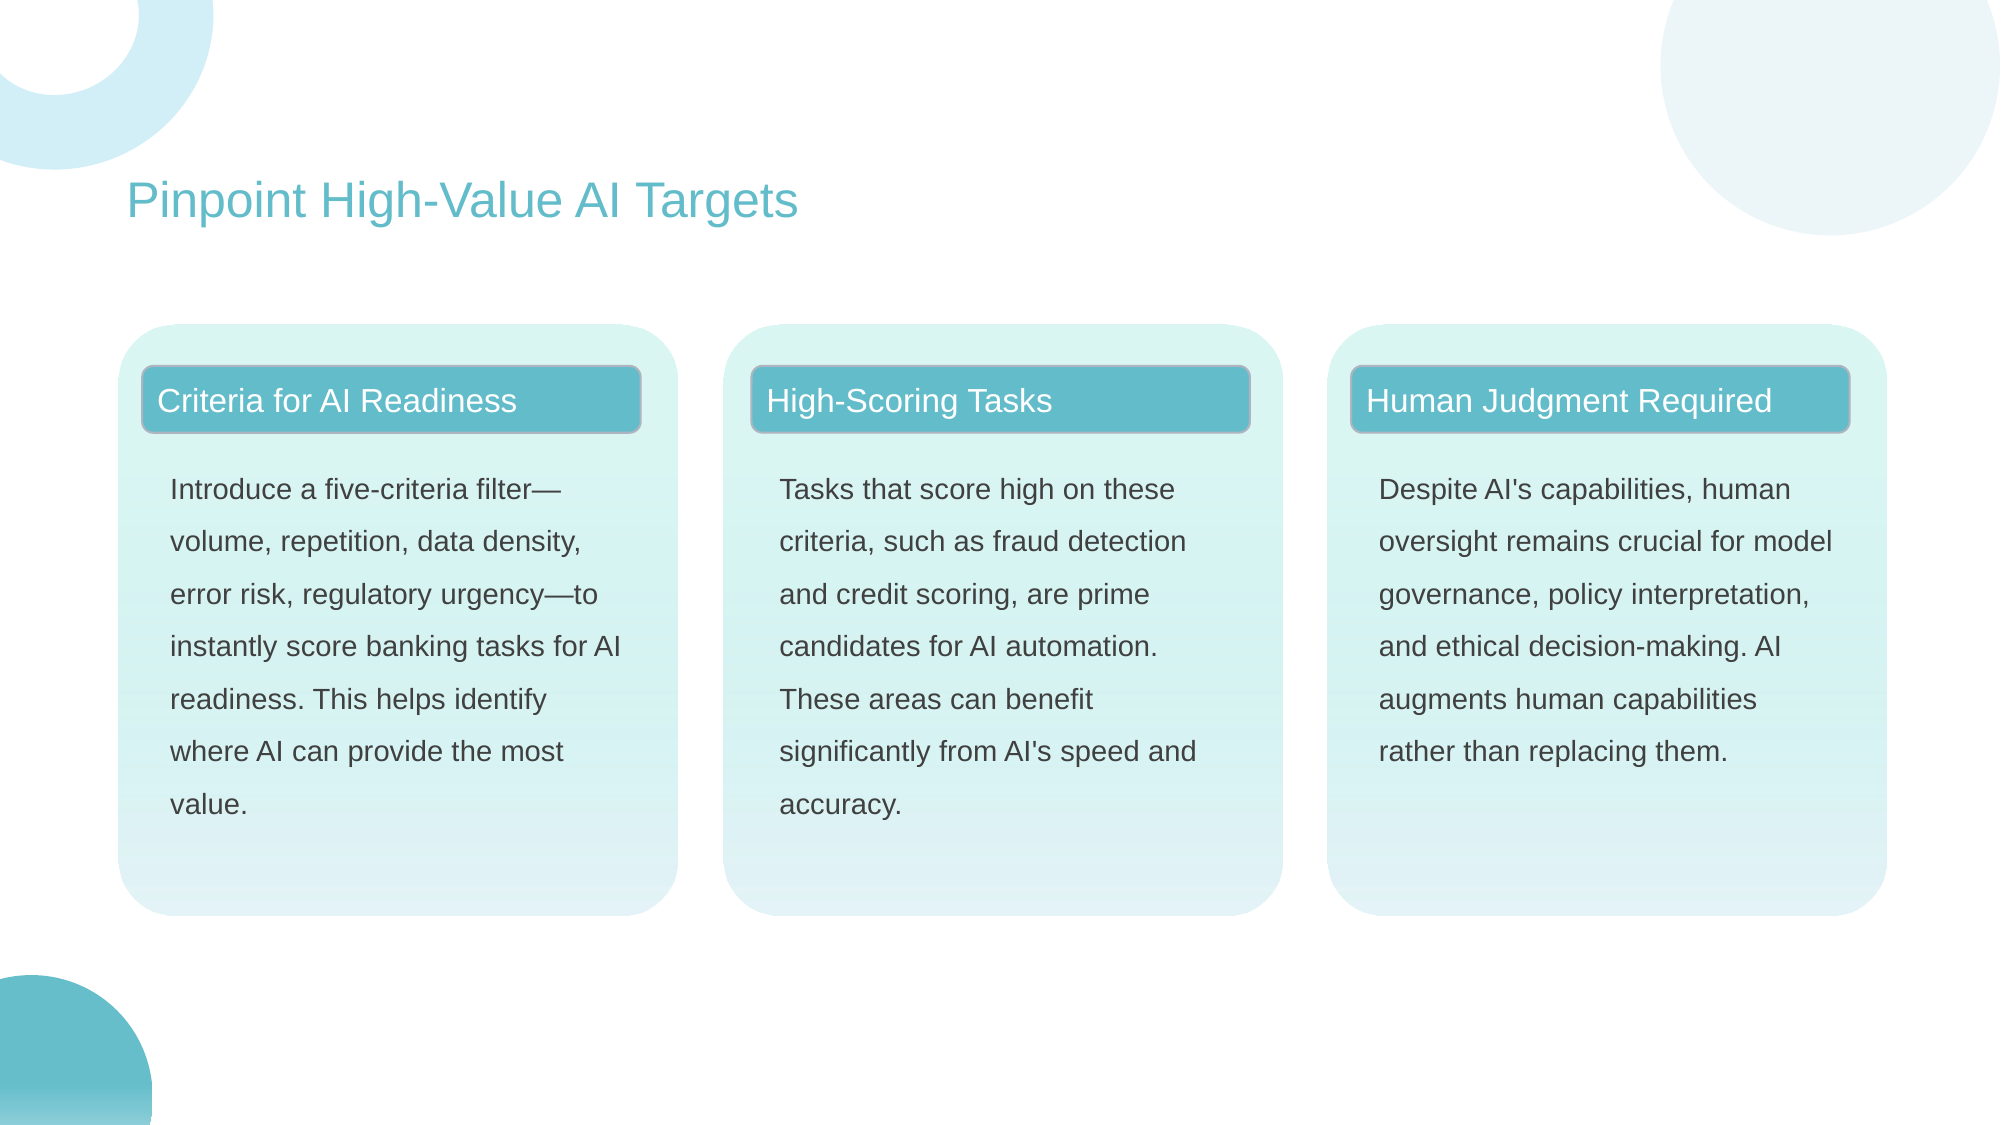

Pinpoint High-Value AI Targets

High-Scoring Tasks
Human Judgment Required
Criteria for AI Readiness
Tasks that score high on these criteria, such as fraud detection and credit scoring, are prime candidates for AI automation. These areas can benefit significantly from AI's speed and accuracy.
Despite AI's capabilities, human oversight remains crucial for model governance, policy interpretation, and ethical decision-making. AI augments human capabilities rather than replacing them.
Introduce a five-criteria filter—volume, repetition, data density, error risk, regulatory urgency—to instantly score banking tasks for AI readiness. This helps identify where AI can provide the most value.